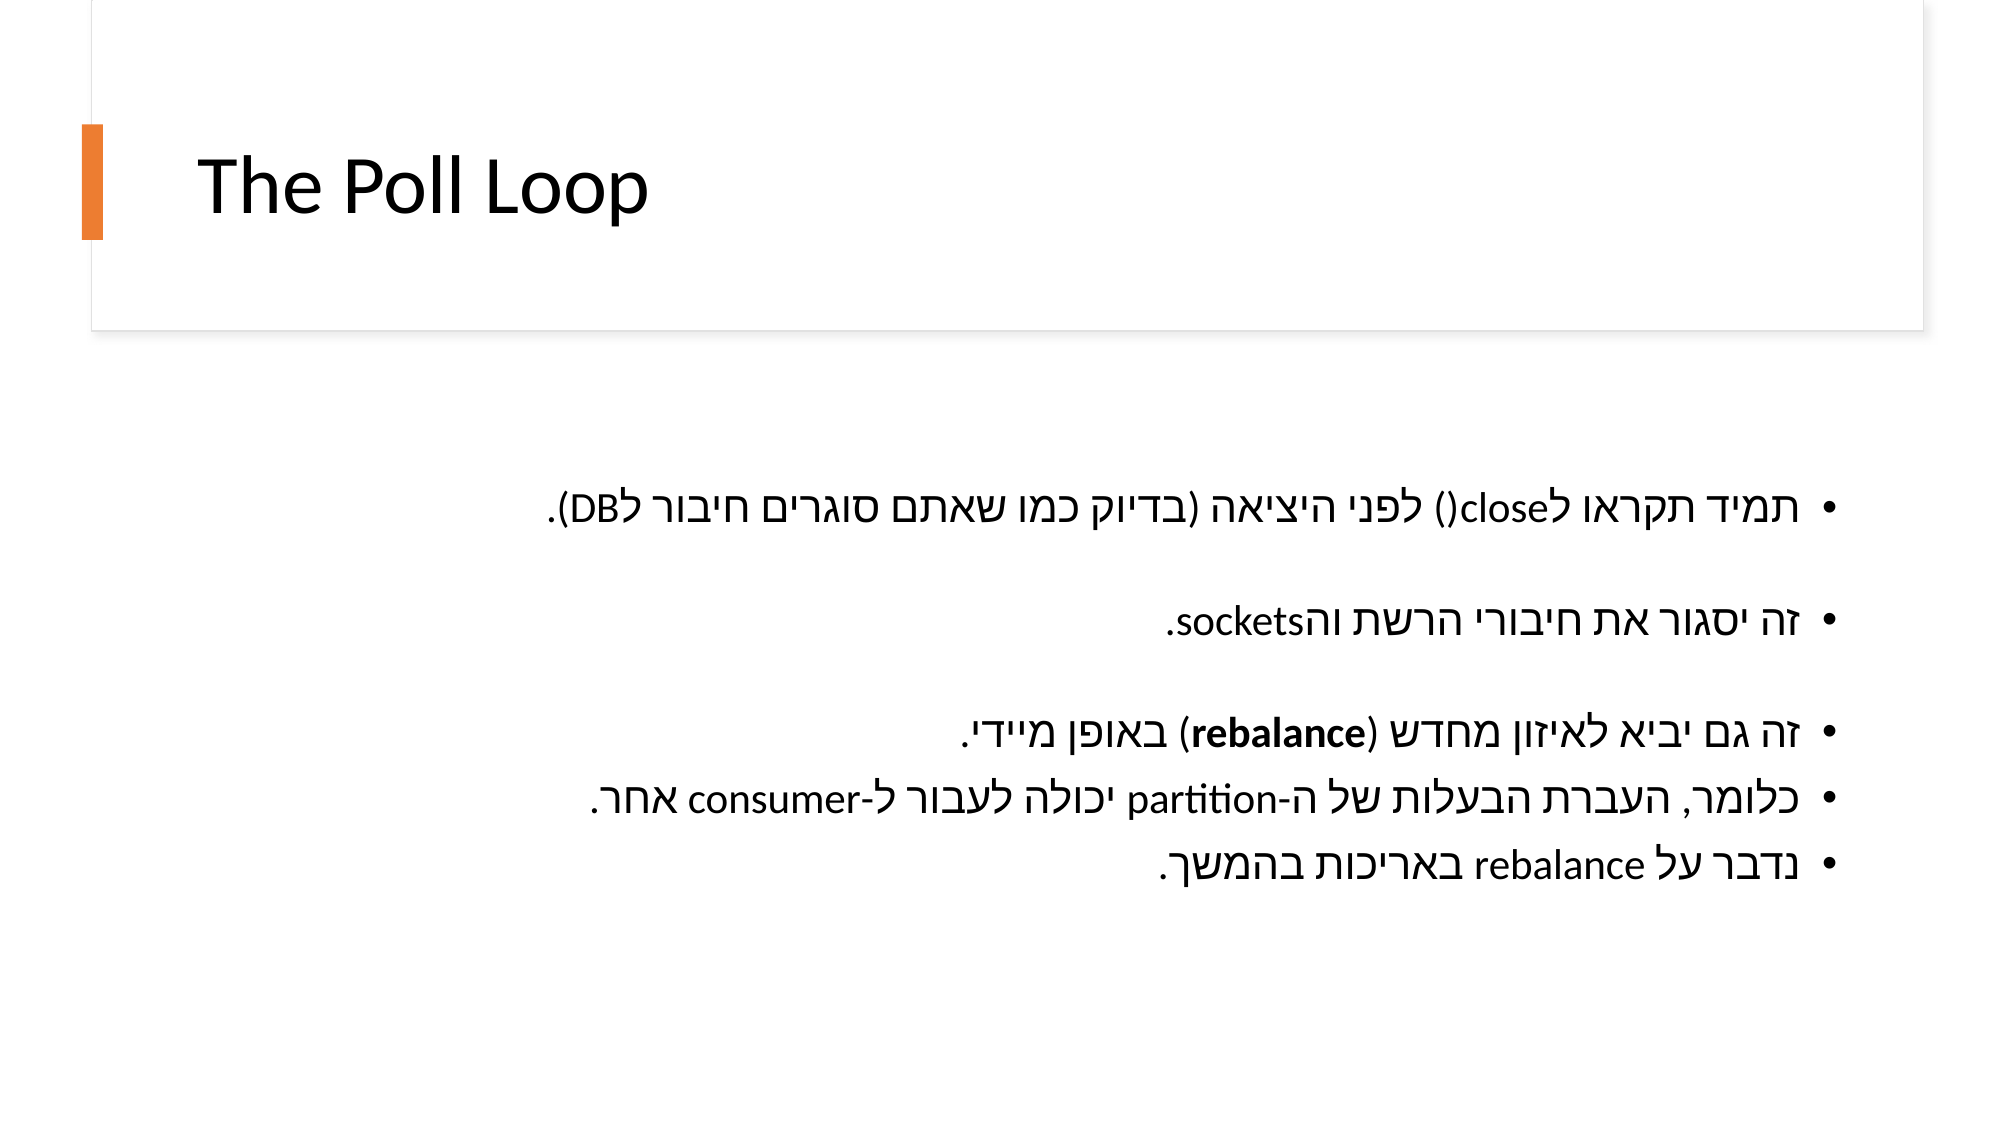

# The Poll Loop

תמיד תקראו לclose() לפני היציאה (בדיוק כמו שאתם סוגרים חיבור לDB).
זה יסגור את חיבורי הרשת והsockets.
זה גם יביא לאיזון מחדש (rebalance) באופן מיידי.
כלומר, העברת הבעלות של ה-partition יכולה לעבור ל-consumer אחר.
נדבר על rebalance באריכות בהמשך.